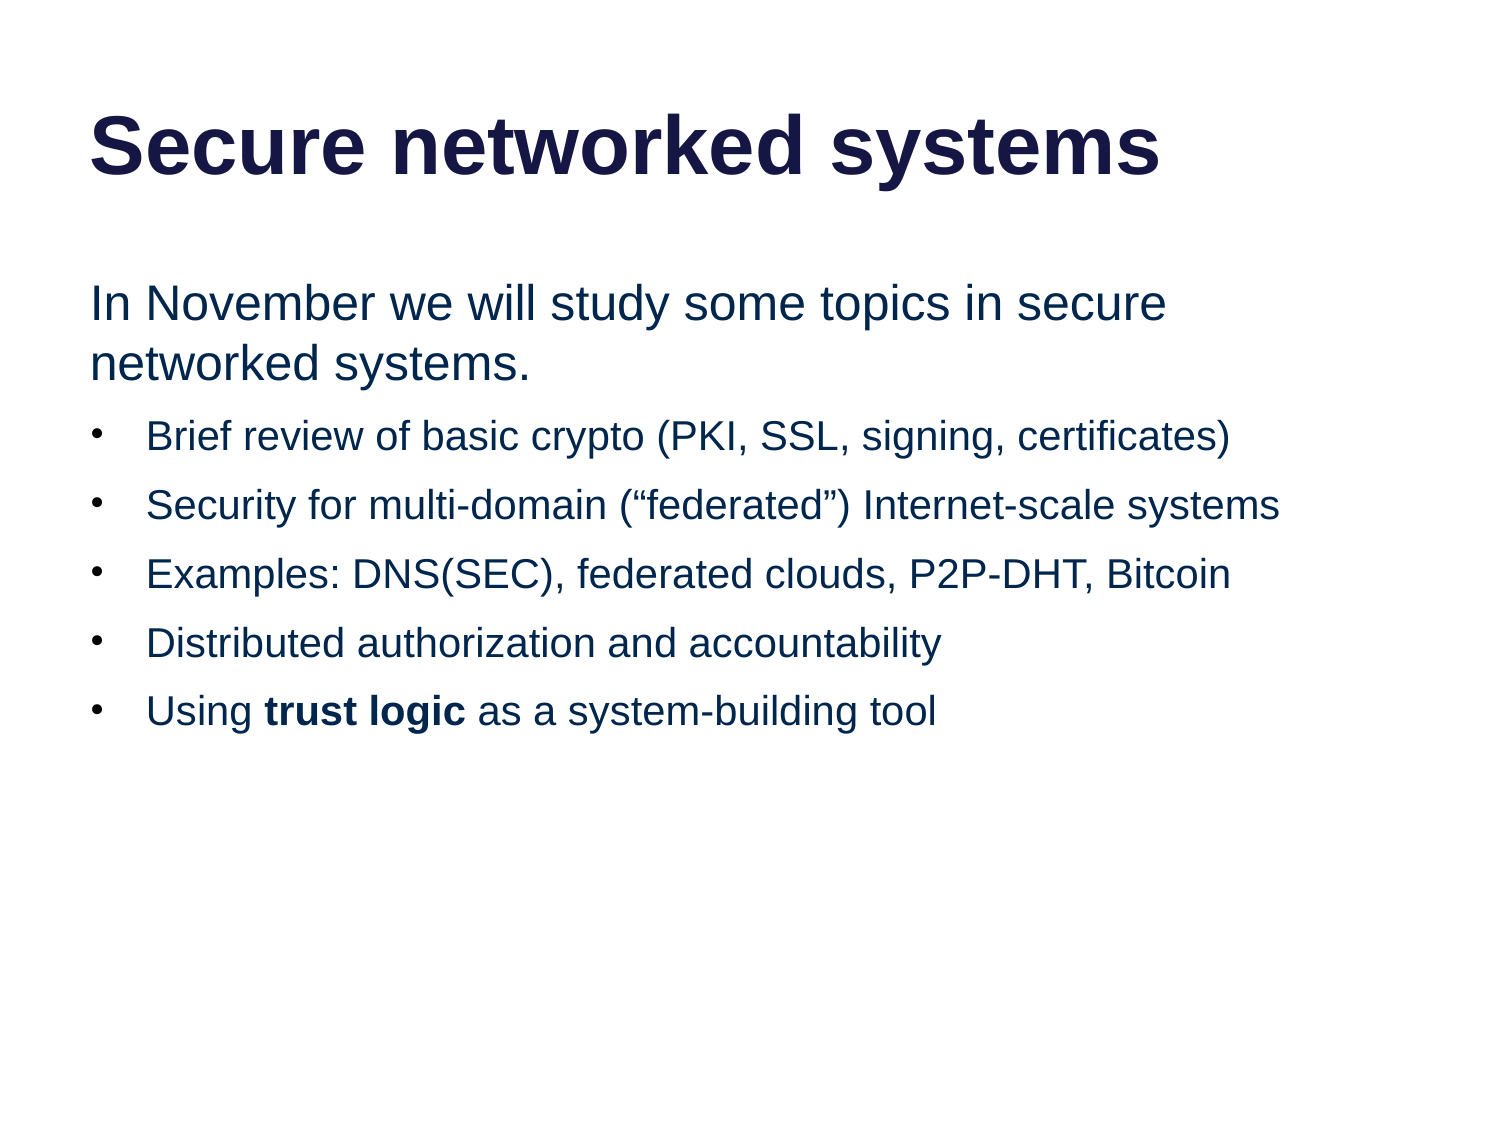

# Secure networked systems
In November we will study some topics in secure networked systems.
Brief review of basic crypto (PKI, SSL, signing, certificates)
Security for multi-domain (“federated”) Internet-scale systems
Examples: DNS(SEC), federated clouds, P2P-DHT, Bitcoin
Distributed authorization and accountability
Using trust logic as a system-building tool